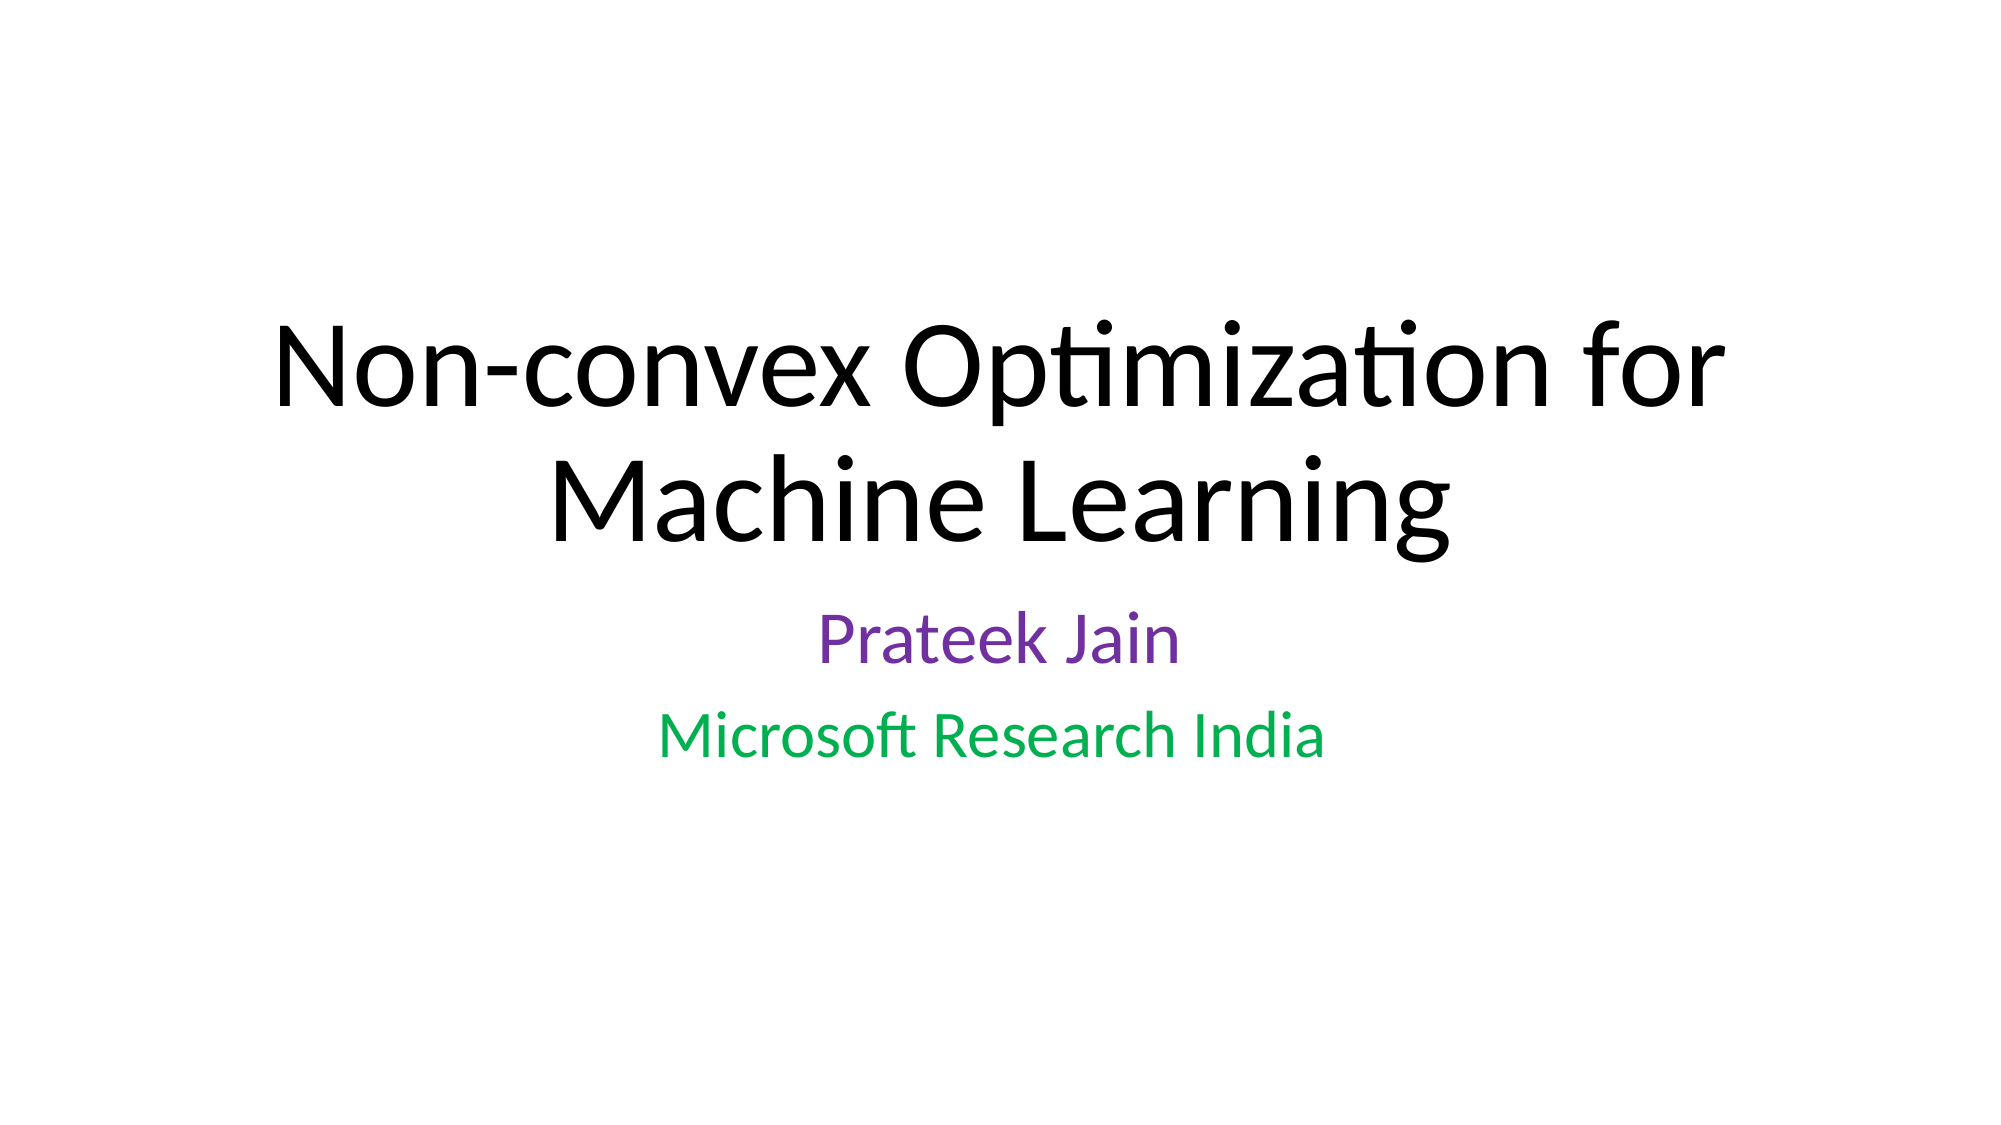

# Non-convex Optimization for Machine Learning
Prateek Jain
Microsoft Research India